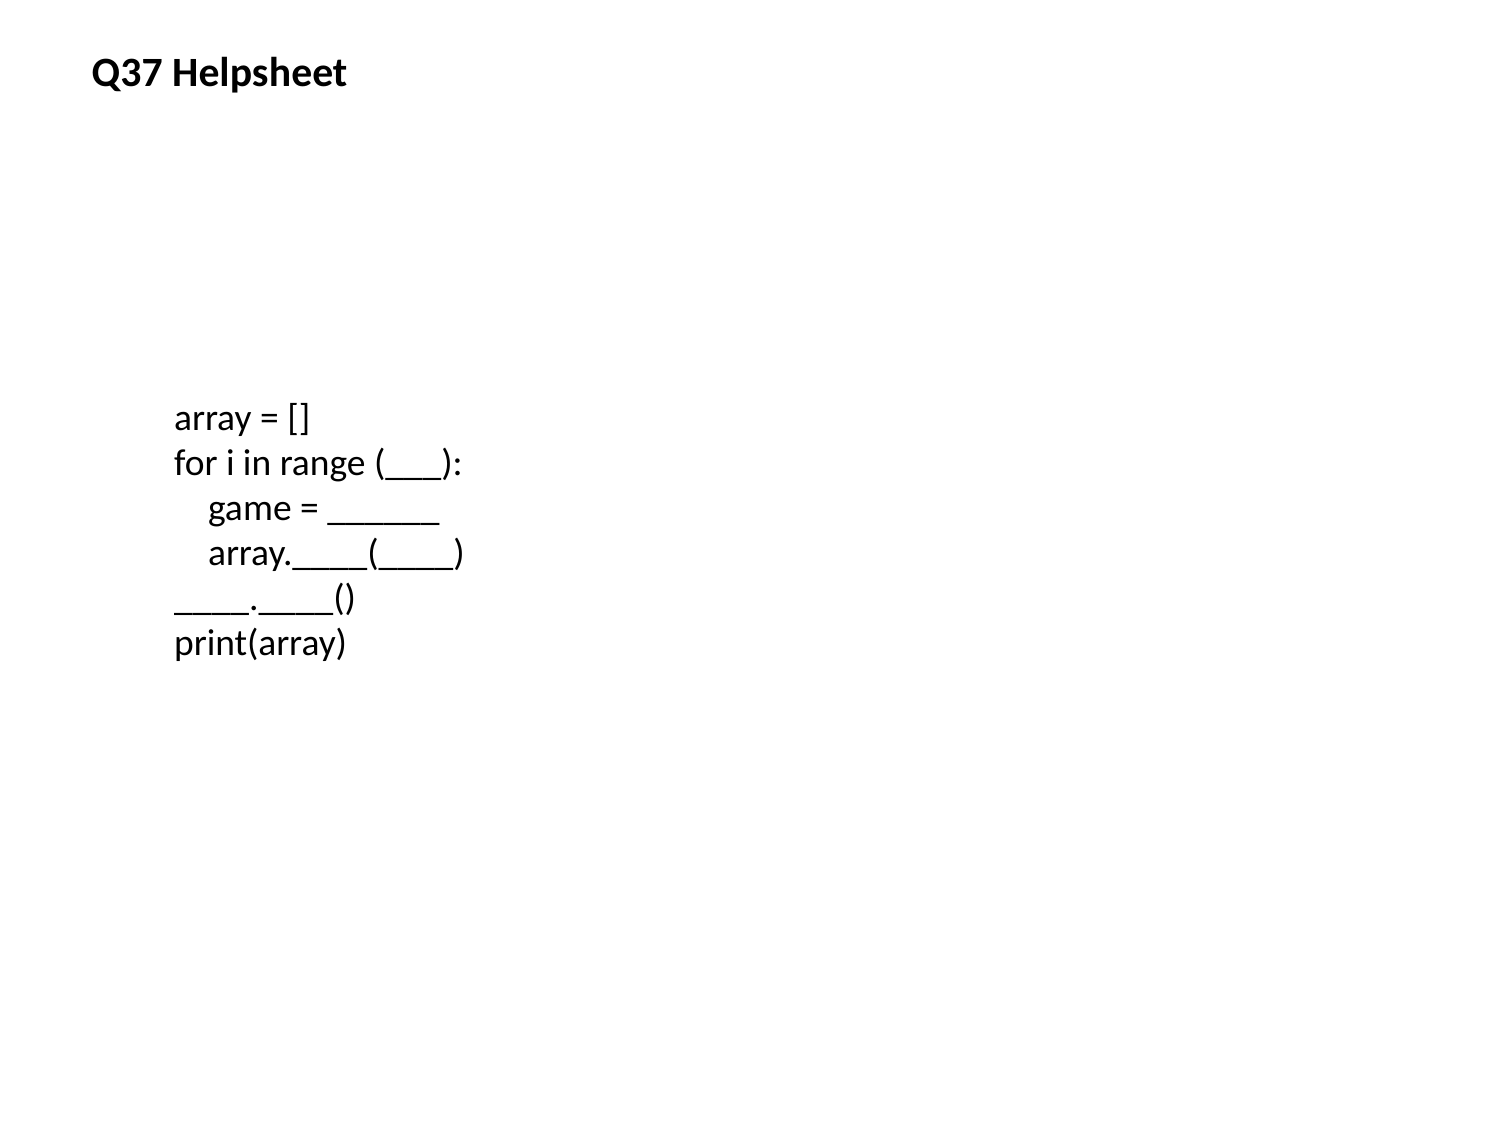

Q37 Helpsheet
array = []
for i in range (___):
    game = ______
    array.____(____)
____.____()
print(array)